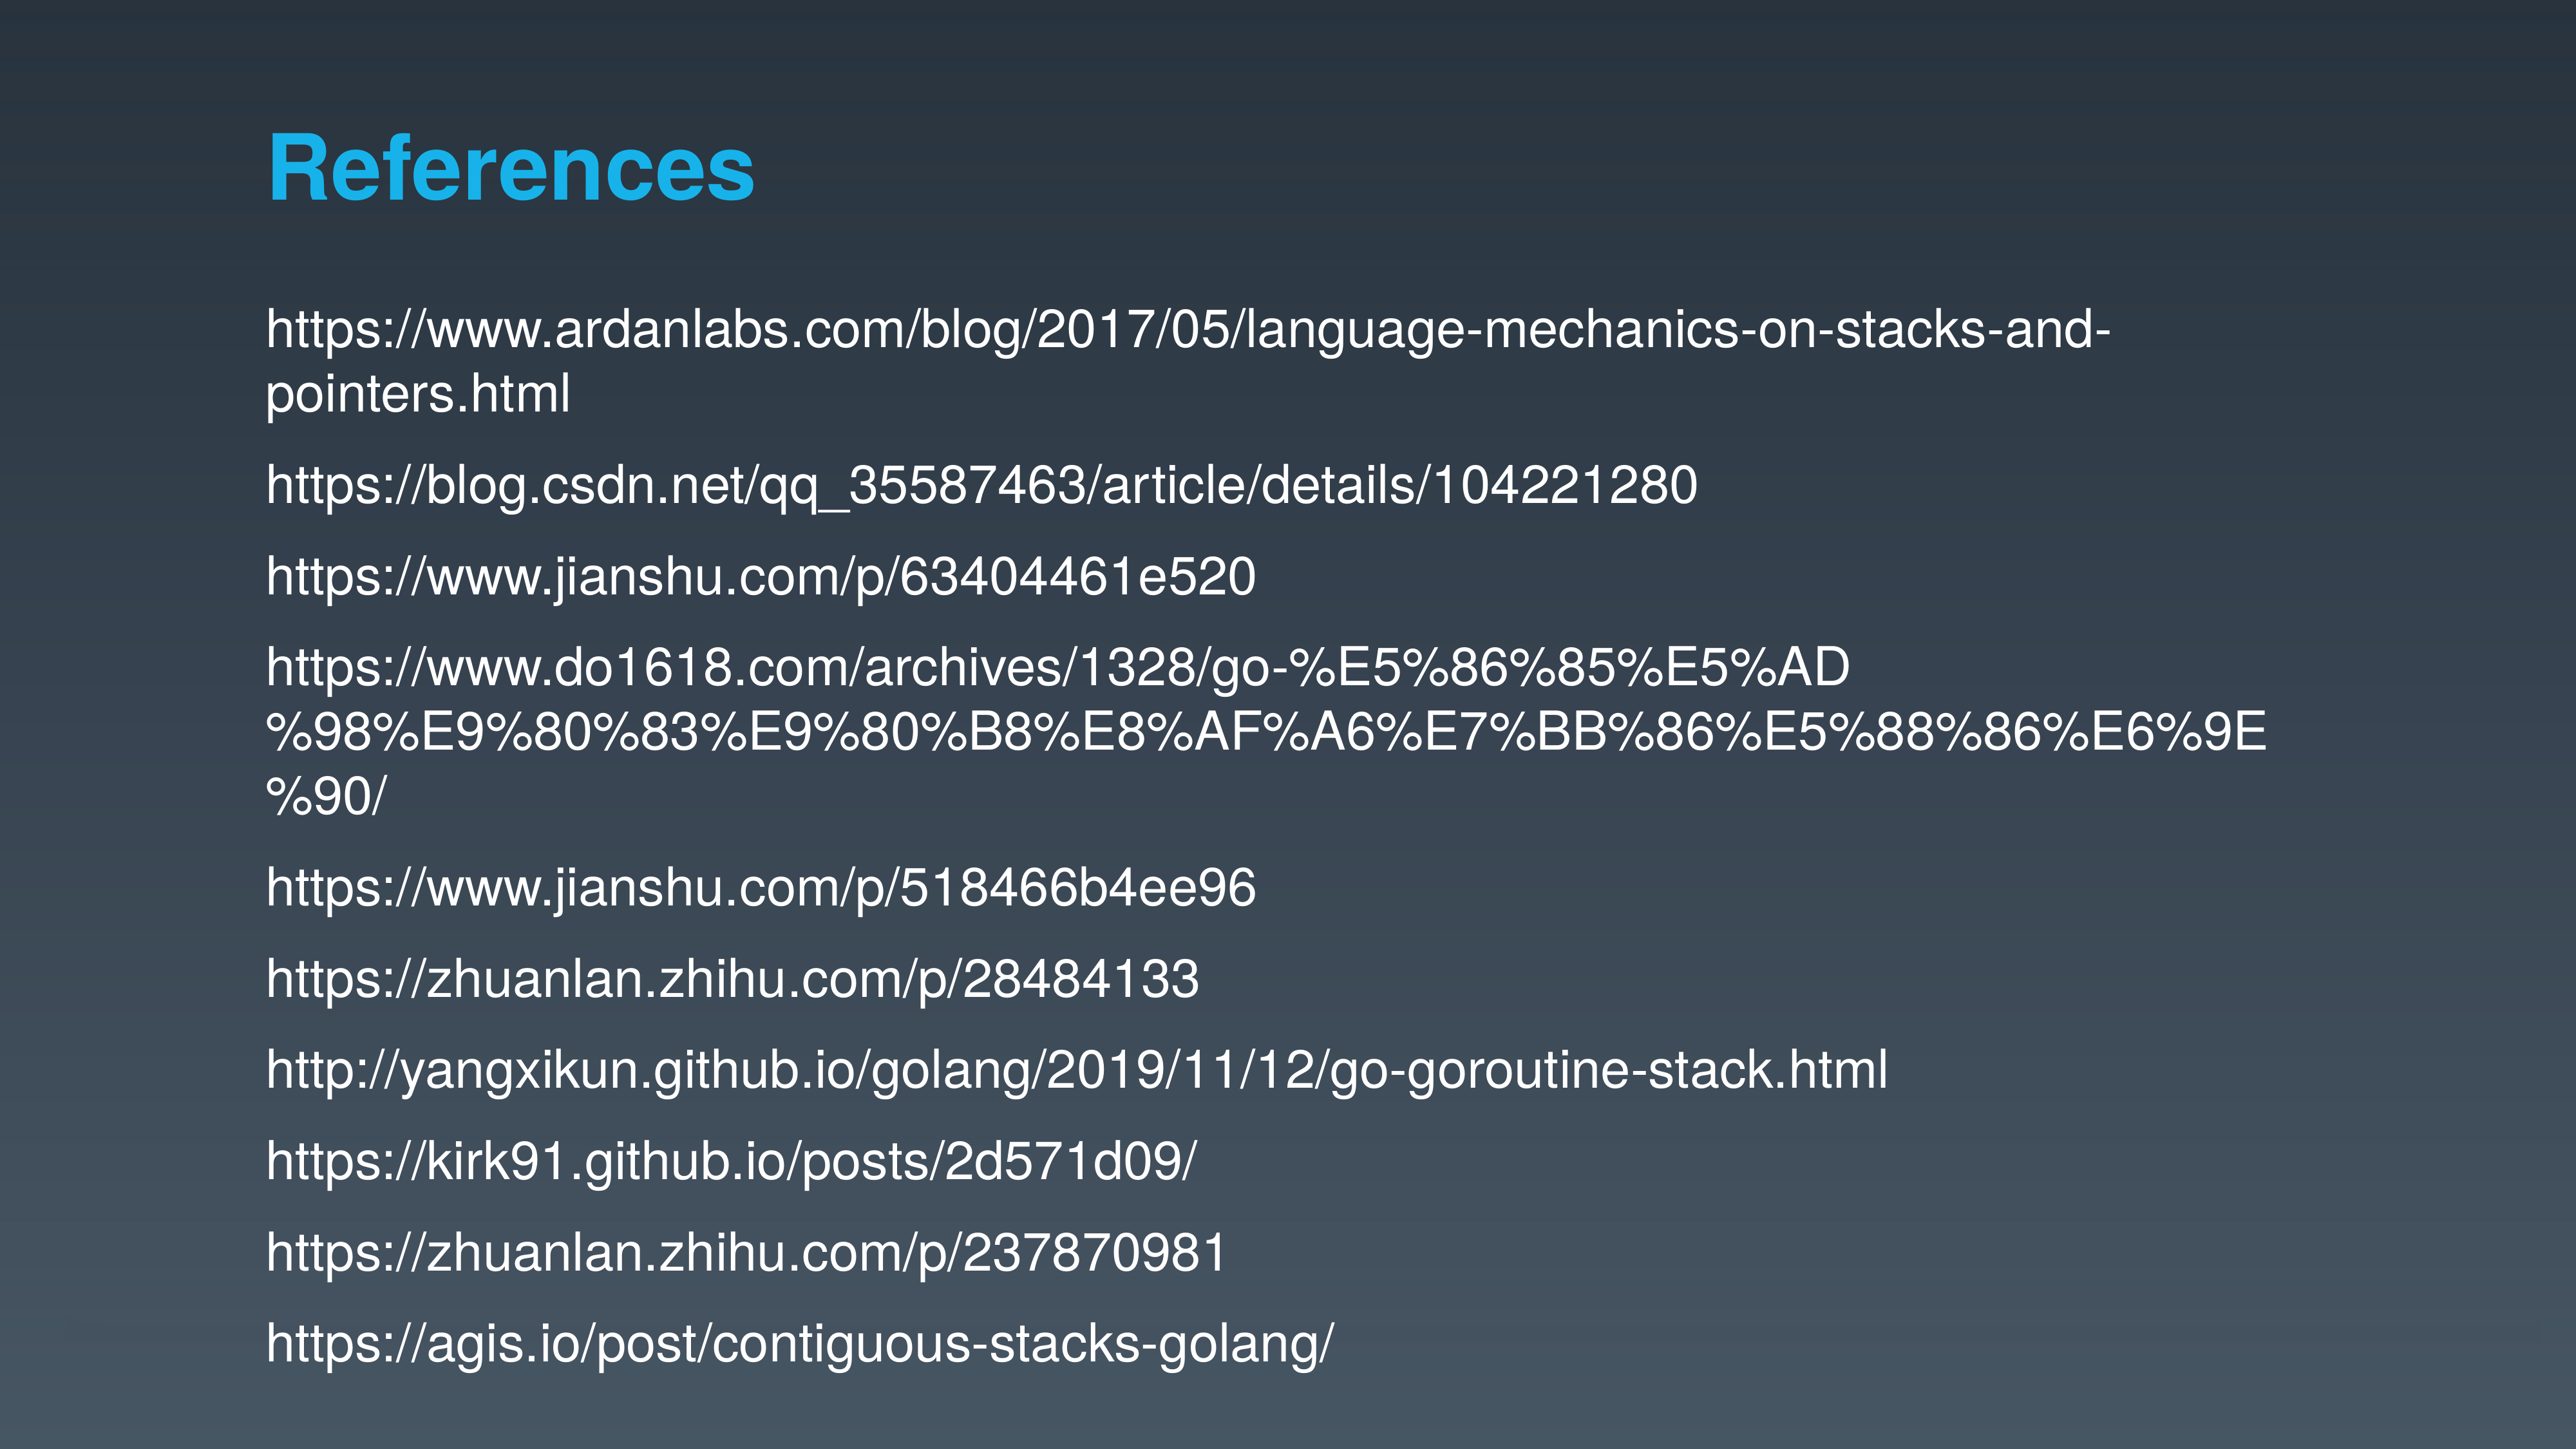

# References
https://www.ardanlabs.com/blog/2017/05/language-mechanics-on-stacks-and-pointers.html
https://blog.csdn.net/qq_35587463/article/details/104221280
https://www.jianshu.com/p/63404461e520
https://www.do1618.com/archives/1328/go-%E5%86%85%E5%AD%98%E9%80%83%E9%80%B8%E8%AF%A6%E7%BB%86%E5%88%86%E6%9E%90/
https://www.jianshu.com/p/518466b4ee96
https://zhuanlan.zhihu.com/p/28484133
http://yangxikun.github.io/golang/2019/11/12/go-goroutine-stack.html
https://kirk91.github.io/posts/2d571d09/
https://zhuanlan.zhihu.com/p/237870981
https://agis.io/post/contiguous-stacks-golang/